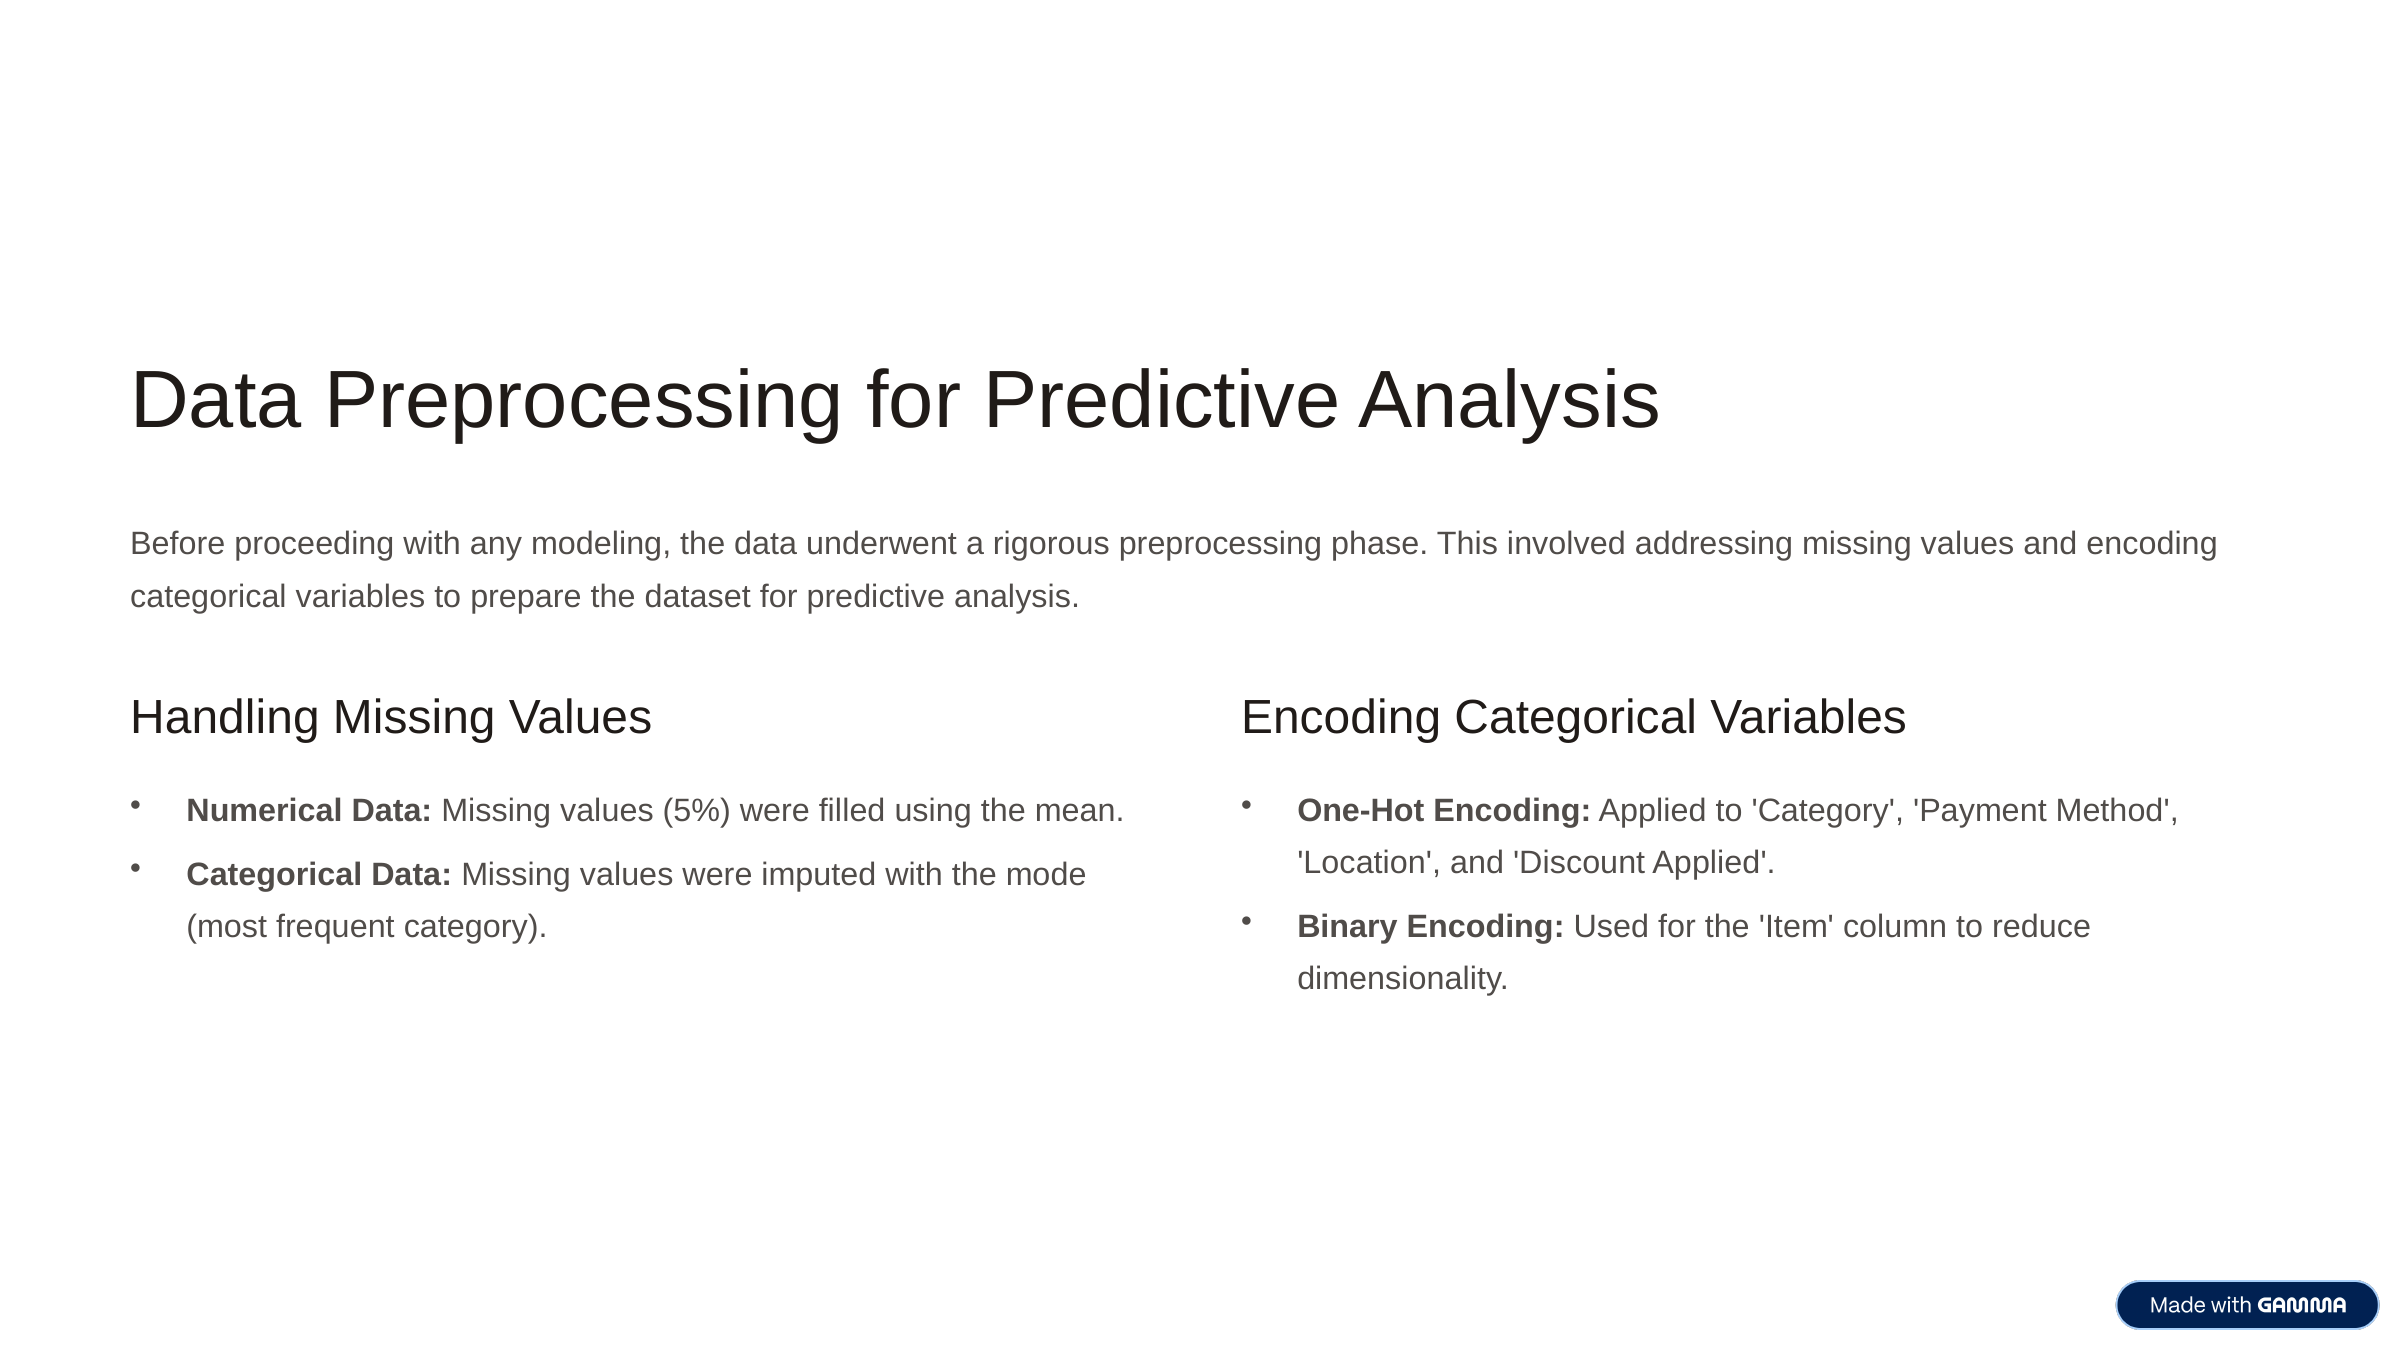

Data Preprocessing for Predictive Analysis
Before proceeding with any modeling, the data underwent a rigorous preprocessing phase. This involved addressing missing values and encoding categorical variables to prepare the dataset for predictive analysis.
Handling Missing Values
Encoding Categorical Variables
Numerical Data: Missing values (5%) were filled using the mean.
One-Hot Encoding: Applied to 'Category', 'Payment Method', 'Location', and 'Discount Applied'.
Categorical Data: Missing values were imputed with the mode (most frequent category).
Binary Encoding: Used for the 'Item' column to reduce dimensionality.